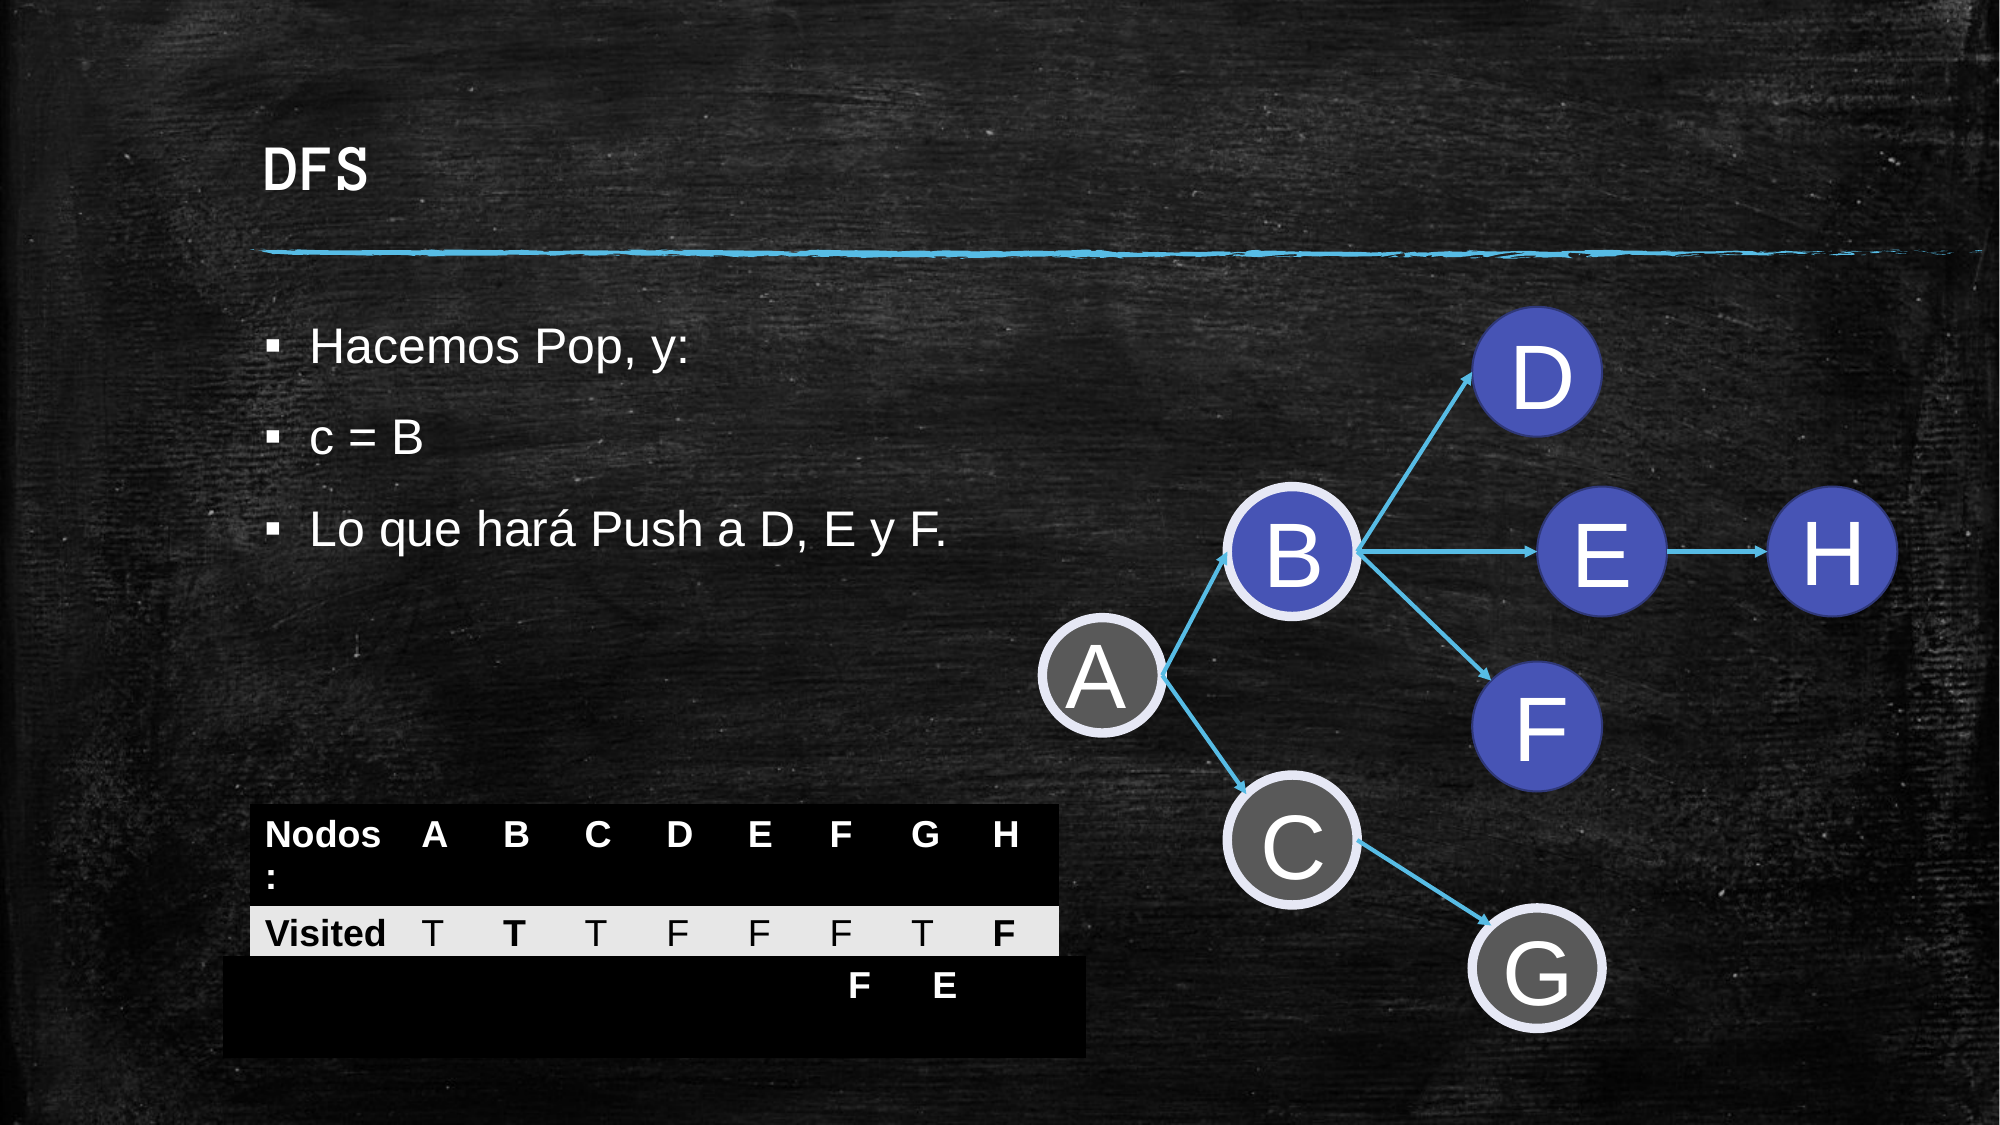

# DFS

Hacemos Pop, y:
c = B
Lo que hará Push a D, E y F.
D

H
E
B

A

F

C
| Nodos: | A | B | C | D | E | F | G | H |
| --- | --- | --- | --- | --- | --- | --- | --- | --- |
| Visited | T | T | T | F | F | F | T | F |

G
| Stack (S): |  |  |  |  |  | F | E | D |
| --- | --- | --- | --- | --- | --- | --- | --- | --- |